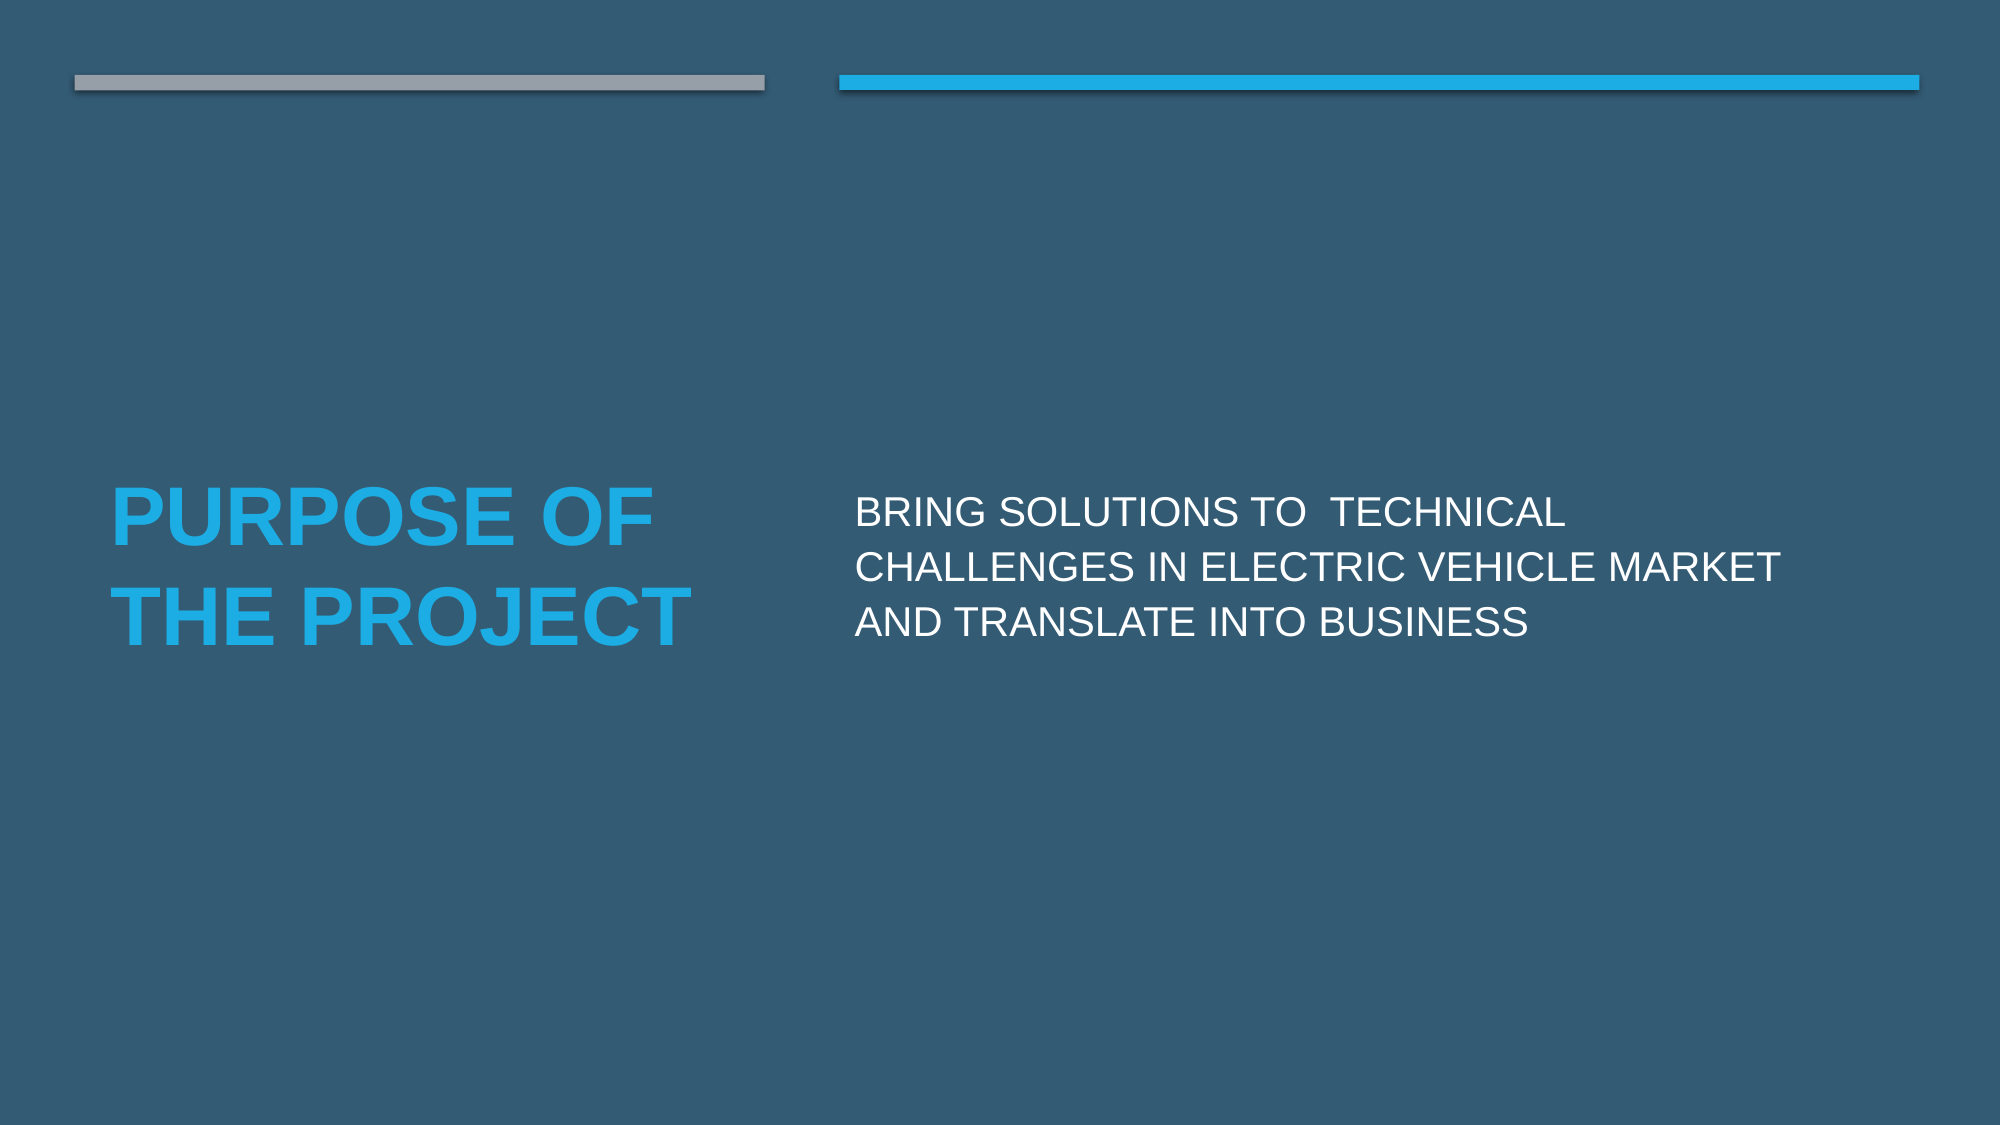

Bring solutions to  technical challenges in electric vehicle market and translate into business
# Purpose of the project